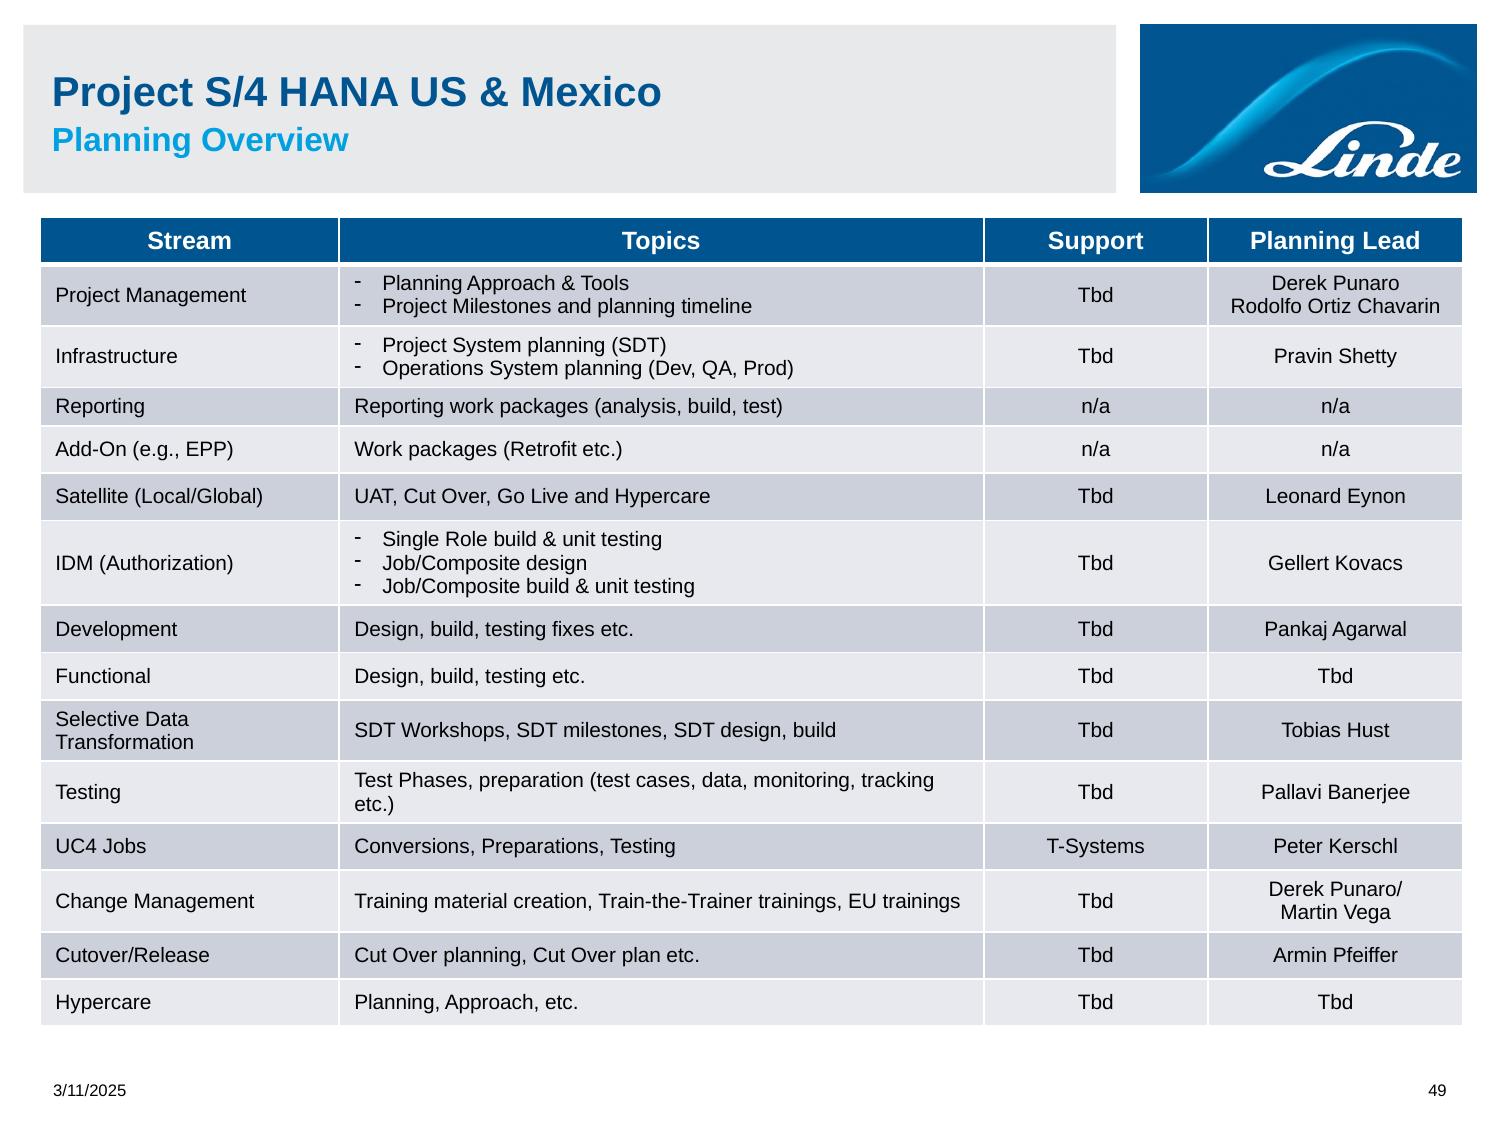

# Project S/4 HANA US & Mexico Planning Overview
| Stream | Topics | Support | Planning Lead |
| --- | --- | --- | --- |
| Project Management | Planning Approach & Tools Project Milestones and planning timeline | Tbd | Derek Punaro Rodolfo Ortiz Chavarin |
| Infrastructure | Project System planning (SDT) Operations System planning (Dev, QA, Prod) | Tbd | Pravin Shetty |
| Reporting | Reporting work packages (analysis, build, test) | n/a | n/a |
| Add-On (e.g., EPP) | Work packages (Retrofit etc.) | n/a | n/a |
| Satellite (Local/Global) | UAT, Cut Over, Go Live and Hypercare | Tbd | Leonard Eynon |
| IDM (Authorization) | Single Role build & unit testing Job/Composite design Job/Composite build & unit testing | Tbd | Gellert Kovacs |
| Development | Design, build, testing fixes etc. | Tbd | Pankaj Agarwal |
| Functional | Design, build, testing etc. | Tbd | Tbd |
| Selective Data Transformation | SDT Workshops, SDT milestones, SDT design, build | Tbd | Tobias Hust |
| Testing | Test Phases, preparation (test cases, data, monitoring, tracking etc.) | Tbd | Pallavi Banerjee |
| UC4 Jobs | Conversions, Preparations, Testing | T-Systems | Peter Kerschl |
| Change Management | Training material creation, Train-the-Trainer trainings, EU trainings | Tbd | Derek Punaro/ Martin Vega |
| Cutover/Release | Cut Over planning, Cut Over plan etc. | Tbd | Armin Pfeiffer |
| Hypercare | Planning, Approach, etc. | Tbd | Tbd |
3/11/2025